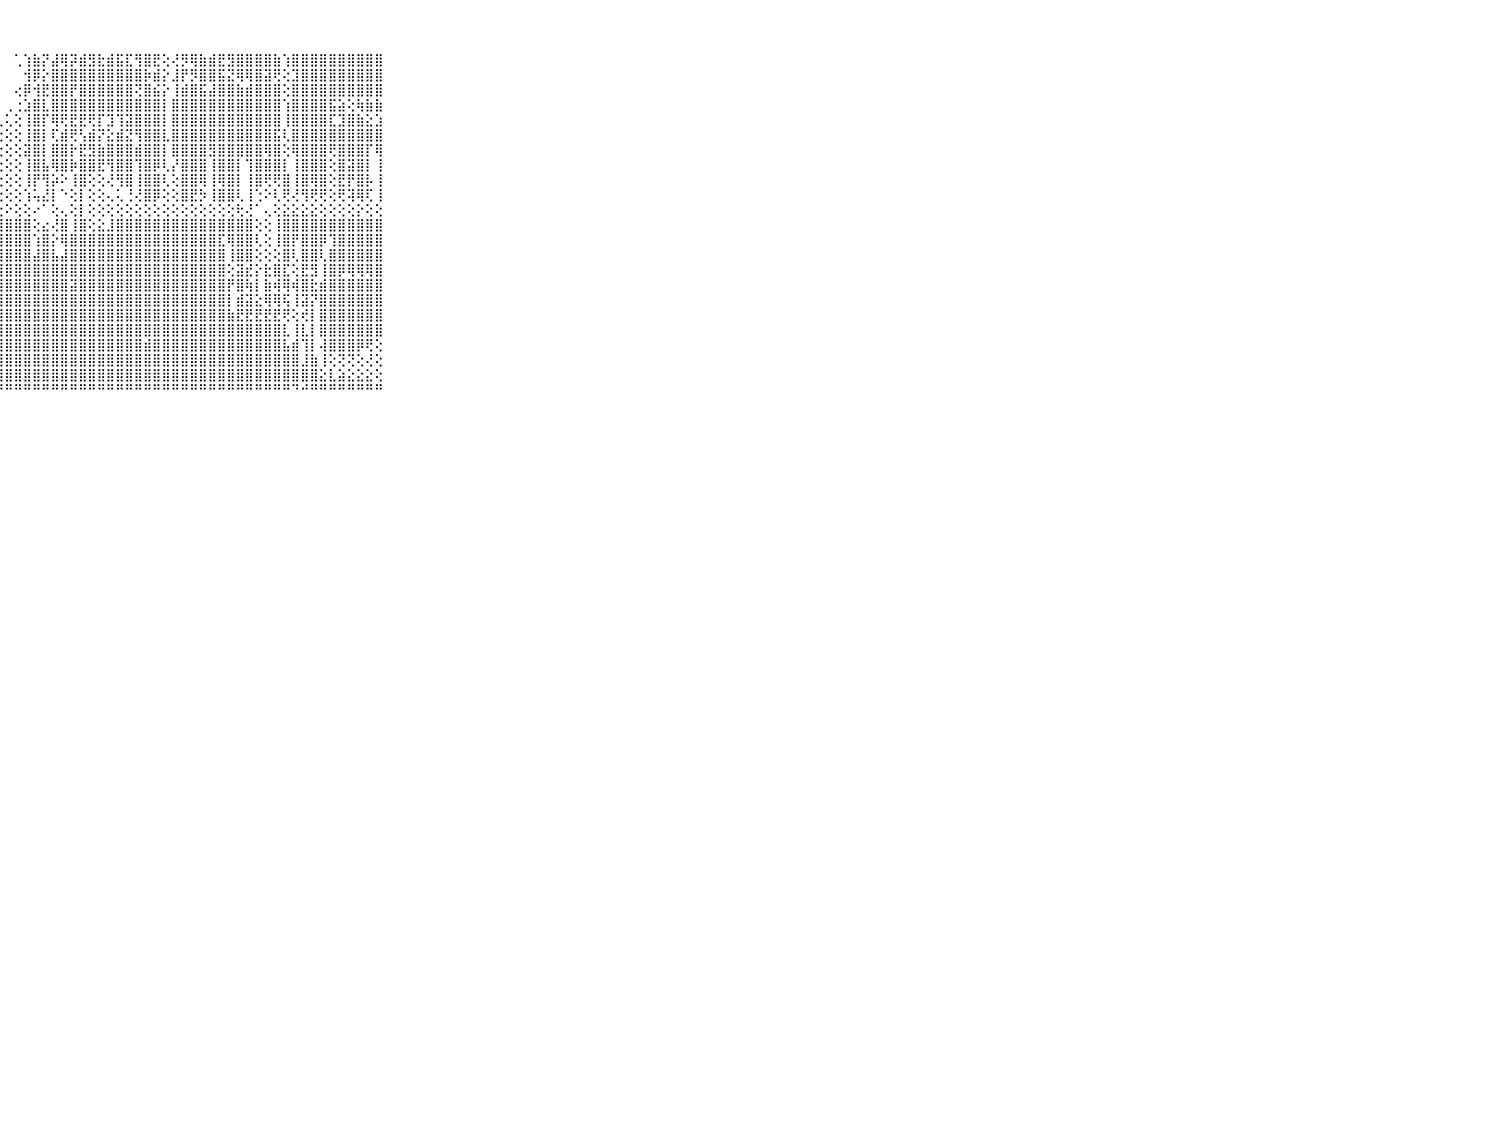

⠀⠀⠀⠀⠀⠀⠀⠀⠀⠀⠀⠀⠀⠀⠀⠀⠀⠀⠀⠀⠀⠀⠀⠀⠀⢕⢀⠀⠀⢁⢱⣷⡝⣼⢿⡽⣾⣻⣗⣾⣯⣏⢻⣿⣟⢕⢜⡻⢿⣷⣾⣟⣻⣿⣿⣿⣿⣷⢱⣿⣿⣿⣿⣿⣿⣿⣿⣿⣿⠀⠀⠀⠀⠀⠀⠀⠀⠀⠀⠀⠀
⠀⠀⠀⠀⠀⠀⠀⠀⠀⠀⠀⠀⠀⠀⠀⠀⠀⠀⠀⠀⠀⠀⠀⠀⠀⢕⢕⠀⠀⠀⢺⡿⡕⣿⣿⣿⣿⣿⣿⣿⣿⣿⣿⡷⣾⡕⣸⡟⡻⣿⣿⣯⣝⢿⢿⣿⣽⢟⢕⣹⣿⣿⣿⣿⣿⣿⣿⣿⣿⠀⠀⠀⠀⠀⠀⠀⠀⠀⠀⠀⠀
⠀⠀⠀⠀⠀⠀⠀⠀⠀⠀⠀⠀⠀⠀⠀⠀⠀⠀⠀⠀⠀⠀⠀⠀⠁⢕⢕⠀⠀⢔⡿⢺⣟⣿⣿⡟⣿⣿⣿⣿⣿⣿⢝⣿⣮⡕⢸⣾⣿⣯⣼⣿⣿⣷⣾⣿⣿⣿⢕⣿⣿⣿⣿⣿⣿⣿⣿⣿⣿⠀⠀⠀⠀⠀⠀⠀⠀⠀⠀⠀⠀
⠀⠀⠀⠀⠀⠀⠀⠀⠀⠀⠀⠀⠀⠀⠀⠀⠀⠀⠀⠀⠀⠀⠀⠀⢔⢕⢕⠀⢀⢐⣱⣿⣇⣿⣿⣿⣿⣿⣿⣿⣿⣿⣿⣿⣿⡇⣿⣿⣿⣿⣿⣿⣿⣿⣿⣿⣿⣿⢱⣿⣿⣿⣿⣯⣵⢕⢷⣷⣷⠀⠀⠀⠀⠀⠀⠀⠀⠀⠀⠀⠀
⠀⠀⠀⠀⠀⠀⠀⠀⠀⠀⠀⠀⠀⠀⠀⠀⠀⠀⠀⠀⠀⠀⠀⠔⢕⢕⢕⢄⢅⢕⢸⣿⡏⢿⢟⣟⣟⢟⡏⣹⢹⣽⣿⣿⣿⡇⣿⣿⣿⣿⣿⣿⣿⣿⣿⣿⣿⣿⢸⣿⣿⣿⣿⣏⣹⣿⣷⣕⣱⠀⠀⠀⠀⠀⠀⠀⠀⠀⠀⠀⠀
⠀⠀⠀⠀⠀⠀⠀⠀⠀⠀⠀⠀⠀⠀⠀⠀⠀⠀⠀⠀⠀⠀⠀⢕⢕⢕⢕⢕⢕⢕⢸⣿⡇⢏⣾⢟⢣⣾⡝⣕⣾⣝⢻⣿⣿⣇⣿⣿⣿⣿⣿⣿⣿⣿⣿⣿⣿⣯⢇⣿⣿⣿⣿⣿⣿⣿⣿⣿⣿⠀⠀⠀⠀⠀⠀⠀⠀⠀⠀⠀⠀
⠀⠀⠀⠀⠀⠀⠀⠀⠀⠀⠀⠀⠀⠀⠀⠀⠀⠀⠀⠀⠀⠀⠀⢕⢕⢕⢕⢕⢕⢕⣽⣿⡇⣿⣿⡗⣟⣻⣷⣿⣿⣿⣾⣿⣿⡇⣿⣿⣿⣿⣻⣿⣿⣿⣿⣿⢿⣿⢕⢿⣿⣿⣿⢟⣿⣿⣿⡏⢿⠀⠀⠀⠀⠀⠀⠀⠀⠀⠀⠀⠀
⠀⠀⠀⠀⠀⠀⠀⠀⠀⠀⠀⠀⠀⠀⠀⠀⠀⠀⠀⠀⠀⢕⢔⢕⢕⢕⢕⢕⢕⢕⢸⣿⣧⢿⣿⡷⣿⣿⣟⢻⣿⣿⢹⣿⡿⢇⡜⣿⣿⣿⢸⣿⣿⡇⢹⣿⣿⣿⡇⢸⣿⣿⣿⢕⣿⣽⣿⡇⢸⠀⠀⠀⠀⠀⠀⠀⠀⠀⠀⠀⠀
⠀⠀⠀⠀⠀⠀⠀⠀⠀⠀⠀⠀⠀⠀⠀⠀⠀⠀⠀⠀⢔⢕⠅⢕⢕⢕⢕⢕⢕⢕⢸⡟⢻⡵⠕⢸⣿⢕⢕⢜⢻⣿⢸⣿⣿⢇⢕⣿⣿⢿⢸⢿⣿⡇⢸⣿⢟⢟⣿⢸⣿⢿⣿⢕⣟⡟⣿⡧⢸⠀⠀⠀⠀⠀⠀⠀⠀⠀⠀⠀⠀
⠀⠀⠀⠀⠀⠀⠀⠀⠀⠀⠀⠀⠀⠀⠀⠀⠀⠔⢔⢅⢔⢷⢕⢕⢕⢕⢕⢕⢕⢕⢱⢥⣜⡇⠑⢕⡇⢕⢕⢄⢅⢘⢜⣿⡿⢕⢕⣿⣟⡳⢸⣿⣿⢇⢸⢑⠕⢇⢟⢜⢻⢟⢟⢕⢟⢽⢿⢏⢸⠀⠀⠀⠀⠀⠀⠀⠀⠀⠀⠀⠀
⠀⠀⠀⠀⠀⠀⠀⠀⠀⠀⠀⠀⠀⠀⠀⠀⠀⠀⠀⠁⠁⠕⠕⢕⢕⢕⢕⢕⠕⢕⢕⠔⠁⢕⢄⢕⡇⢕⢕⢕⢕⢕⢕⢕⢕⢕⢕⢕⢕⢕⢕⢕⢕⢗⢜⠁⢄⢕⣕⣕⣕⣕⢕⢕⢕⢕⡕⢕⢕⠀⠀⠀⠀⠀⠀⠀⠀⠀⠀⠀⠀
⠀⠀⠀⠀⠀⠀⠀⠀⠀⠀⠀⣏⣿⣿⣿⣿⣿⣿⣿⣿⣿⣿⣿⣿⣿⣿⣿⣿⣿⣿⣿⢕⣔⢜⣿⢸⣿⢕⣕⣸⣿⣿⣿⣿⣿⣿⣿⣿⣿⣿⣿⣿⣿⣿⣿⢕⢕⢸⣿⣿⣿⣿⣿⣿⣿⣿⣿⣿⣿⠀⠀⠀⠀⠀⠀⠀⠀⠀⠀⠀⠀
⠀⠀⠀⠀⠀⠀⠀⠀⠀⠀⠀⣿⣿⣿⣿⣿⣿⣿⣿⣿⣿⣿⣿⣿⣿⣿⣿⣿⣿⣿⣿⢱⣿⡕⢿⣿⣿⣿⣿⣿⣿⣿⣿⣿⣿⣿⣿⣿⣿⣿⣿⣏⢿⣿⣿⢇⢕⢸⣿⡟⣿⣿⡿⢹⣿⣿⣿⣿⣿⠀⠀⠀⠀⠀⠀⠀⠀⠀⠀⠀⠀
⠀⠀⠀⠀⠀⠀⠀⠀⠀⠀⠀⣿⣿⣿⣿⣿⣿⣿⣿⣿⣿⢟⢿⣿⣿⣿⣿⣿⣿⣿⣿⣼⣿⣧⣼⣿⣿⣿⣿⣿⣿⣿⣿⣿⣿⣿⣿⣿⣿⣿⣿⣿⢸⣿⣿⢕⢕⢕⣿⢇⣿⣿⢇⣿⣿⣿⣿⣿⣿⠀⠀⠀⠀⠀⠀⠀⠀⠀⠀⠀⠀
⠀⠀⠀⠀⠀⠀⠀⠀⠀⠀⠀⣡⣵⣬⣽⣿⣿⣿⣿⣿⣿⣿⣿⣿⣿⣿⣿⣿⣿⣿⣿⣿⣿⣿⣿⣿⣿⣿⣿⣿⣿⣿⣿⣿⣿⣿⣿⣿⣿⣿⣿⣿⢕⣽⣞⡕⣗⣿⣏⢕⣟⣻⢸⣿⡿⢿⢿⢿⣿⠀⠀⠀⠀⠀⠀⠀⠀⠀⠀⠀⠀
⠀⠀⠀⠀⠀⠀⠀⠀⠀⠀⠀⣿⣿⣿⣿⣿⣿⣿⣿⣿⣿⣿⣿⣿⣿⣿⣿⣿⣿⣿⣿⣿⣿⣿⣿⣽⣿⣿⣿⣿⣿⣿⣿⣿⣿⣿⣿⣿⣿⣿⣿⣿⡟⣿⢷⡇⣷⢾⢿⢾⣿⣗⣾⣿⣿⣿⣿⣿⣿⠀⠀⠀⠀⠀⠀⠀⠀⠀⠀⠀⠀
⠀⠀⠀⠀⠀⠀⠀⠀⠀⠀⠀⣿⣿⣿⣿⣿⣿⣿⣿⣿⣿⣿⣿⣿⣿⣿⣿⣿⣿⣿⣿⣿⣿⣿⣿⣿⣿⣿⣿⣿⣿⣿⣿⣿⣿⣿⣿⣿⣿⣿⣿⣿⡇⣾⣽⣕⢿⢿⢯⢸⣽⡝⣿⣿⣿⣿⣿⣿⣿⠀⠀⠀⠀⠀⠀⠀⠀⠀⠀⠀⠀
⠀⠀⠀⠀⠀⠀⠀⠀⠀⠀⠀⢿⣿⣟⣟⣻⡿⢿⣿⢿⣿⣿⣿⣿⣿⣿⣿⣿⣿⣿⣿⣿⣿⣿⣿⣿⣿⣿⣿⣿⣿⣿⣿⣿⣿⣿⣿⣿⣿⣿⣿⣿⣷⣟⣟⣟⣟⣟⢟⢕⢞⡇⣿⣿⣿⣿⣿⣿⣿⠀⠀⠀⠀⠀⠀⠀⠀⠀⠀⠀⠀
⠀⠀⠀⠀⠀⠀⠀⠀⠀⠀⠀⣸⣿⣿⣿⣿⣿⣿⣿⣿⣿⣿⣾⣿⣷⣷⣿⣿⣿⣿⣿⣿⣿⣿⣿⣿⣿⣿⣿⣿⣿⣿⣿⣿⣿⣿⣿⣿⣿⣿⣿⣿⣿⣿⣿⣿⣿⣿⣇⢸⣇⡇⣿⣿⣿⣿⣿⣿⣿⠀⠀⠀⠀⠀⠀⠀⠀⠀⠀⠀⠀
⠀⠀⠀⠀⠀⠀⠀⠀⠀⠀⠀⣿⣿⣿⣿⣿⣿⣿⣿⣿⣿⣿⣿⣿⣿⣿⣿⣿⣿⣿⣿⣿⣿⣿⣿⣿⣿⣿⣿⣿⣿⣿⣿⣾⣿⣿⣿⣿⣿⣿⣿⣿⣿⣿⣿⣿⣿⣿⣧⣾⢹⡇⢼⣿⣿⣿⡿⢟⢕⠀⠀⠀⠀⠀⠀⠀⠀⠀⠀⠀⠀
⠀⠀⠀⠀⠀⠀⠀⠀⠀⠀⠀⣿⣿⣿⣿⣿⣿⣿⣿⣿⣿⣿⣿⣿⣿⣿⣿⣿⣿⣿⣿⣿⣿⣿⣿⣿⣿⣿⣿⣿⣿⣿⣿⣿⣿⣿⣿⣿⣿⣿⣿⣿⣿⣿⣿⣿⣿⣿⣿⣿⣸⣷⢸⢕⢝⢝⢕⢜⢕⠀⠀⠀⠀⠀⠀⠀⠀⠀⠀⠀⠀
⠀⠀⠀⠀⠀⠀⠀⠀⠀⠀⠀⢿⣿⣿⣿⣿⣿⣿⣿⣿⣿⣿⣿⣿⣿⣿⣿⣿⣿⣿⣿⣿⣿⣿⣿⣿⣿⣿⣿⣿⣿⣿⣿⣿⣿⣿⣿⣿⣿⣿⣿⣿⣿⣿⣿⣿⣿⣿⣿⣿⣿⣿⣕⣇⣵⣕⣕⣕⢕⠀⠀⠀⠀⠀⠀⠀⠀⠀⠀⠀⠀
⠀⠀⠀⠀⠀⠀⠀⠀⠀⠀⠀⠛⠛⠛⠛⠛⠛⠛⠛⠛⠛⠛⠛⠛⠛⠛⠛⠛⠛⠛⠛⠛⠛⠛⠛⠛⠛⠛⠛⠛⠛⠛⠛⠛⠛⠛⠛⠛⠛⠛⠛⠛⠛⠛⠛⠛⠛⠛⠛⠙⠚⠛⠛⠛⠛⠛⠛⠛⠛⠀⠀⠀⠀⠀⠀⠀⠀⠀⠀⠀⠀